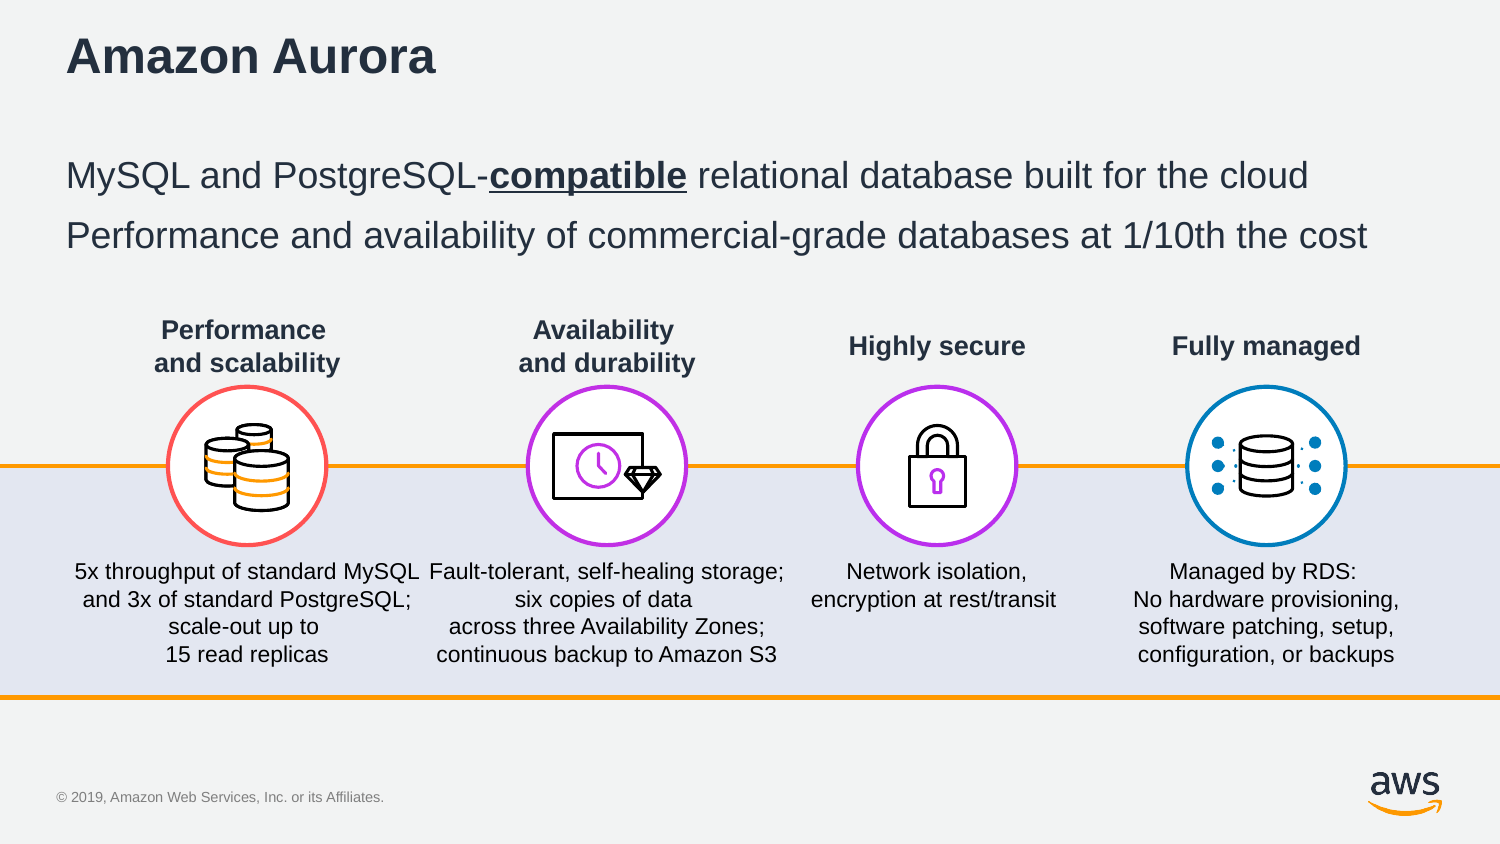

# Amazon Aurora
MySQL and PostgreSQL-compatible relational database built for the cloud
Performance and availability of commercial-grade databases at 1/10th the cost
Performance
and scalability
Availability
and durability
Highly secure
Fully managed

5x throughput of standard MySQL and 3x of standard PostgreSQL; scale-out up to
15 read replicas
Fault-tolerant, self-healing storage; six copies of data
across three Availability Zones; continuous backup to Amazon S3
Managed by RDS:
No hardware provisioning, software patching, setup, configuration, or backups
Network isolation, encryption at rest/transit